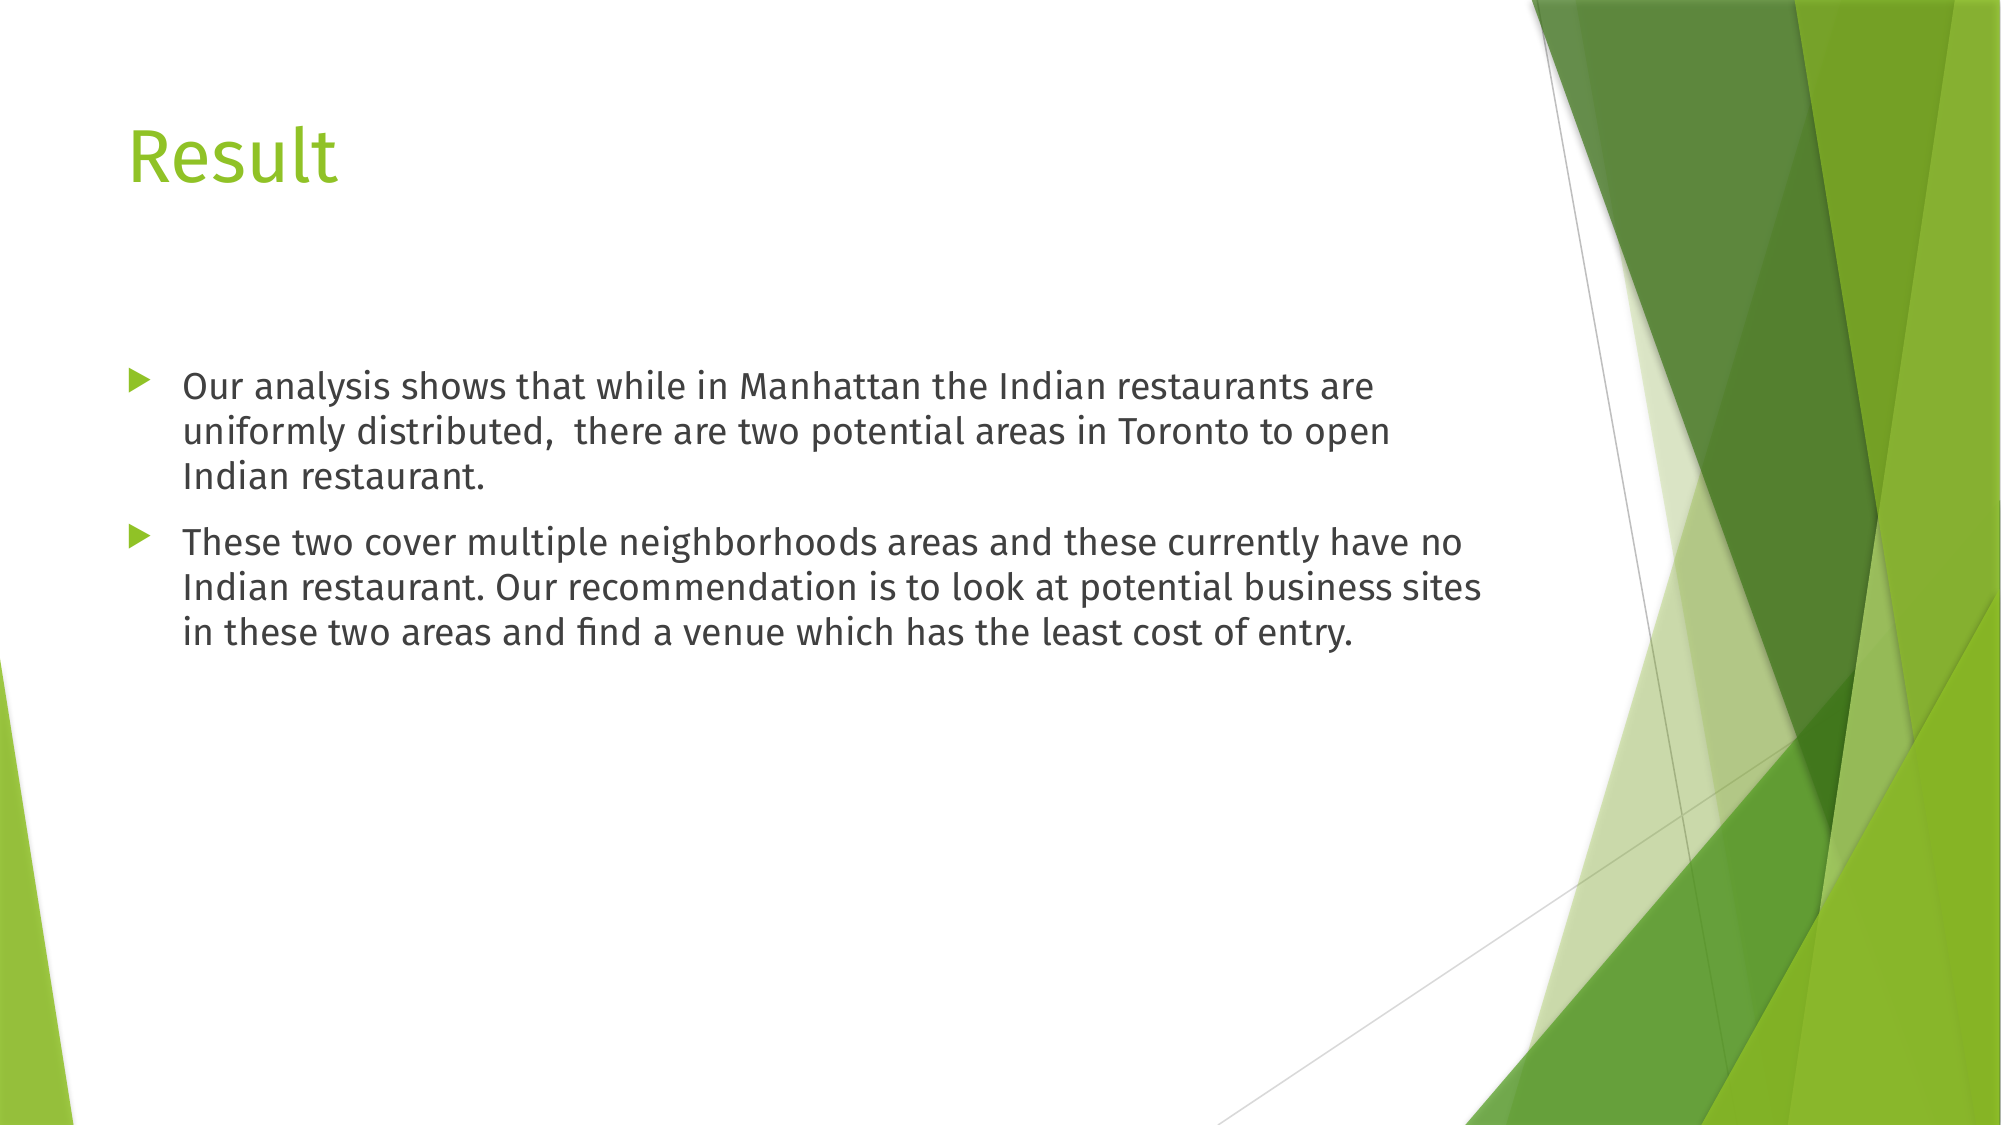

# Result
Our analysis shows that while in Manhattan the Indian restaurants are uniformly distributed,  there are two potential areas in Toronto to open Indian restaurant.
These two cover multiple neighborhoods areas and these currently have no Indian restaurant. Our recommendation is to look at potential business sites in these two areas and find a venue which has the least cost of entry.